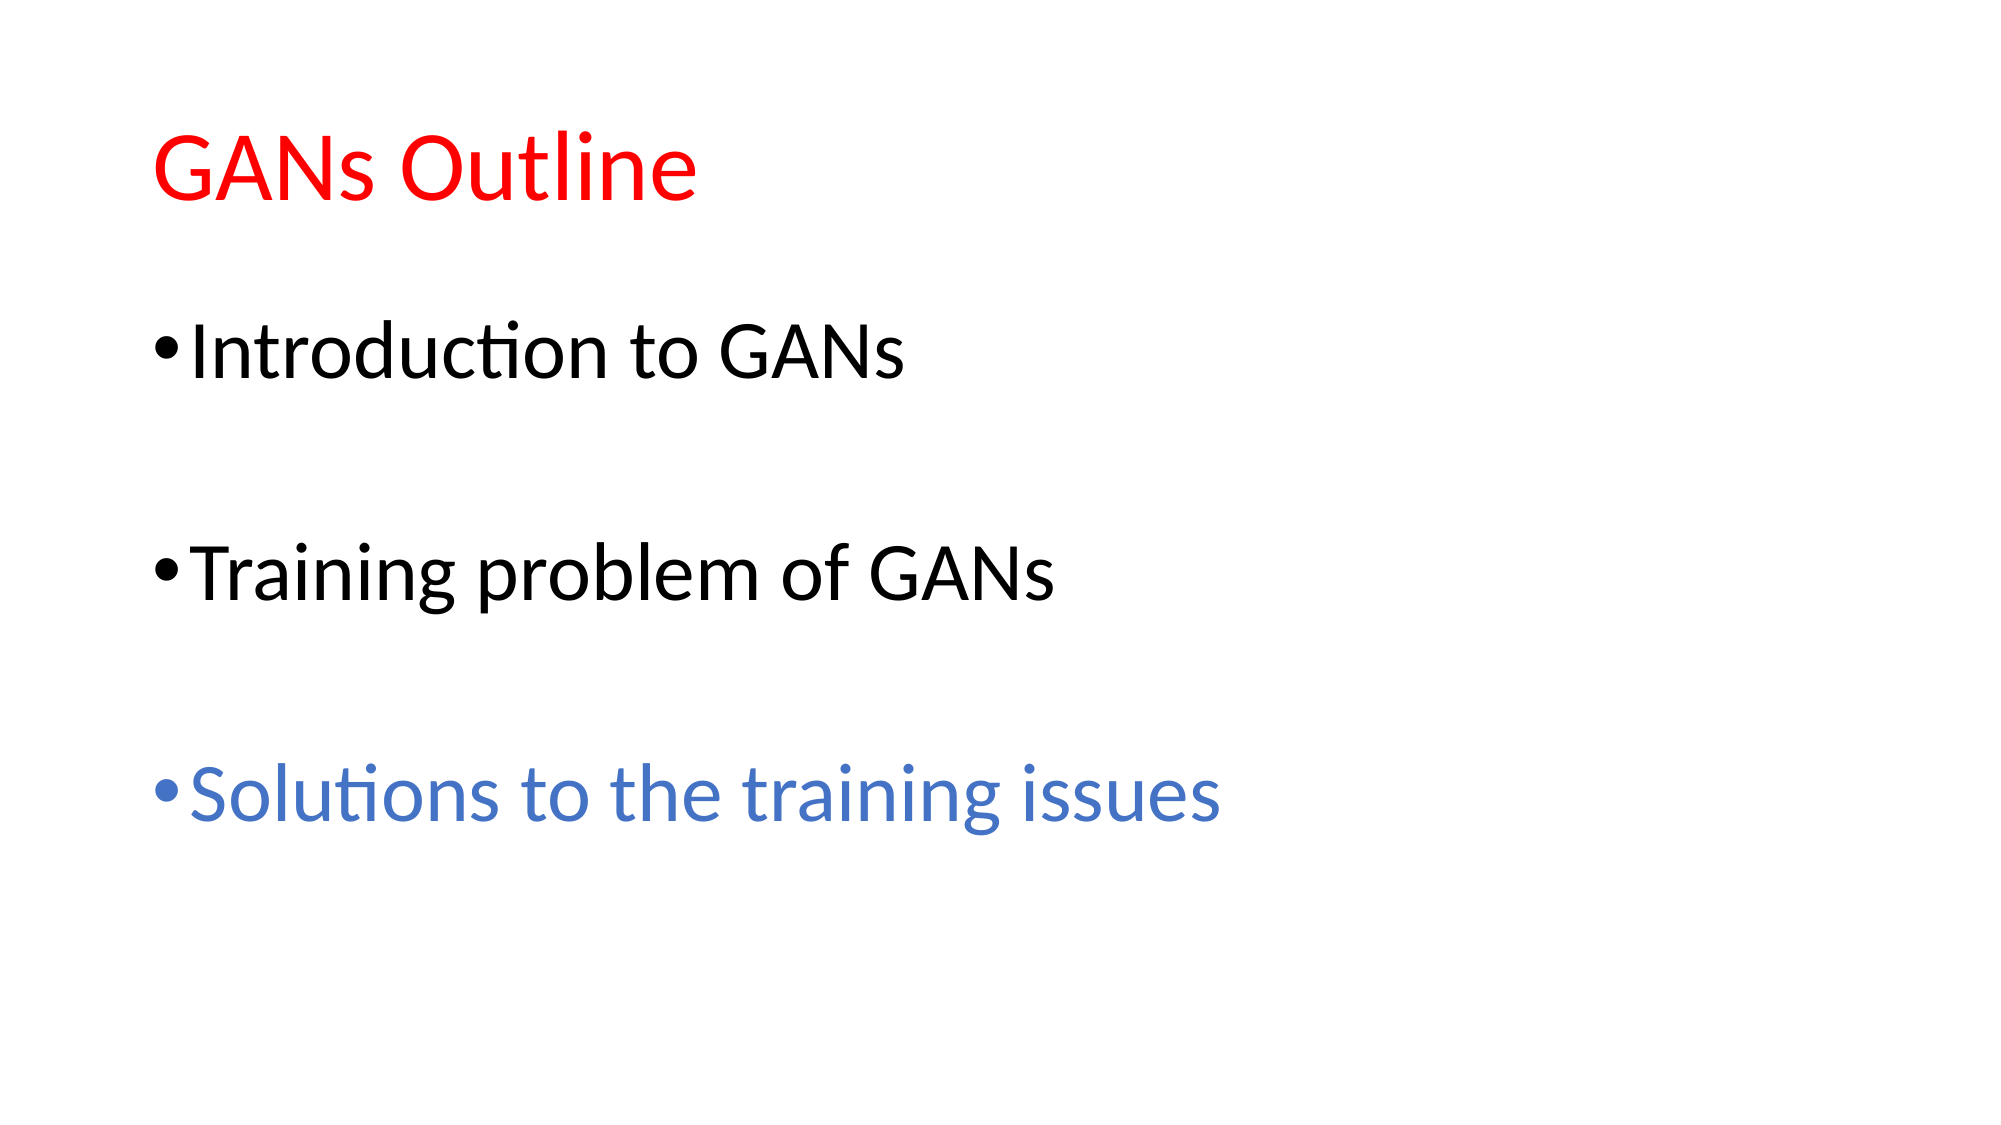

# GANs Outline
Introduction to GANs

Training problem of GANs

Solutions to the training issues